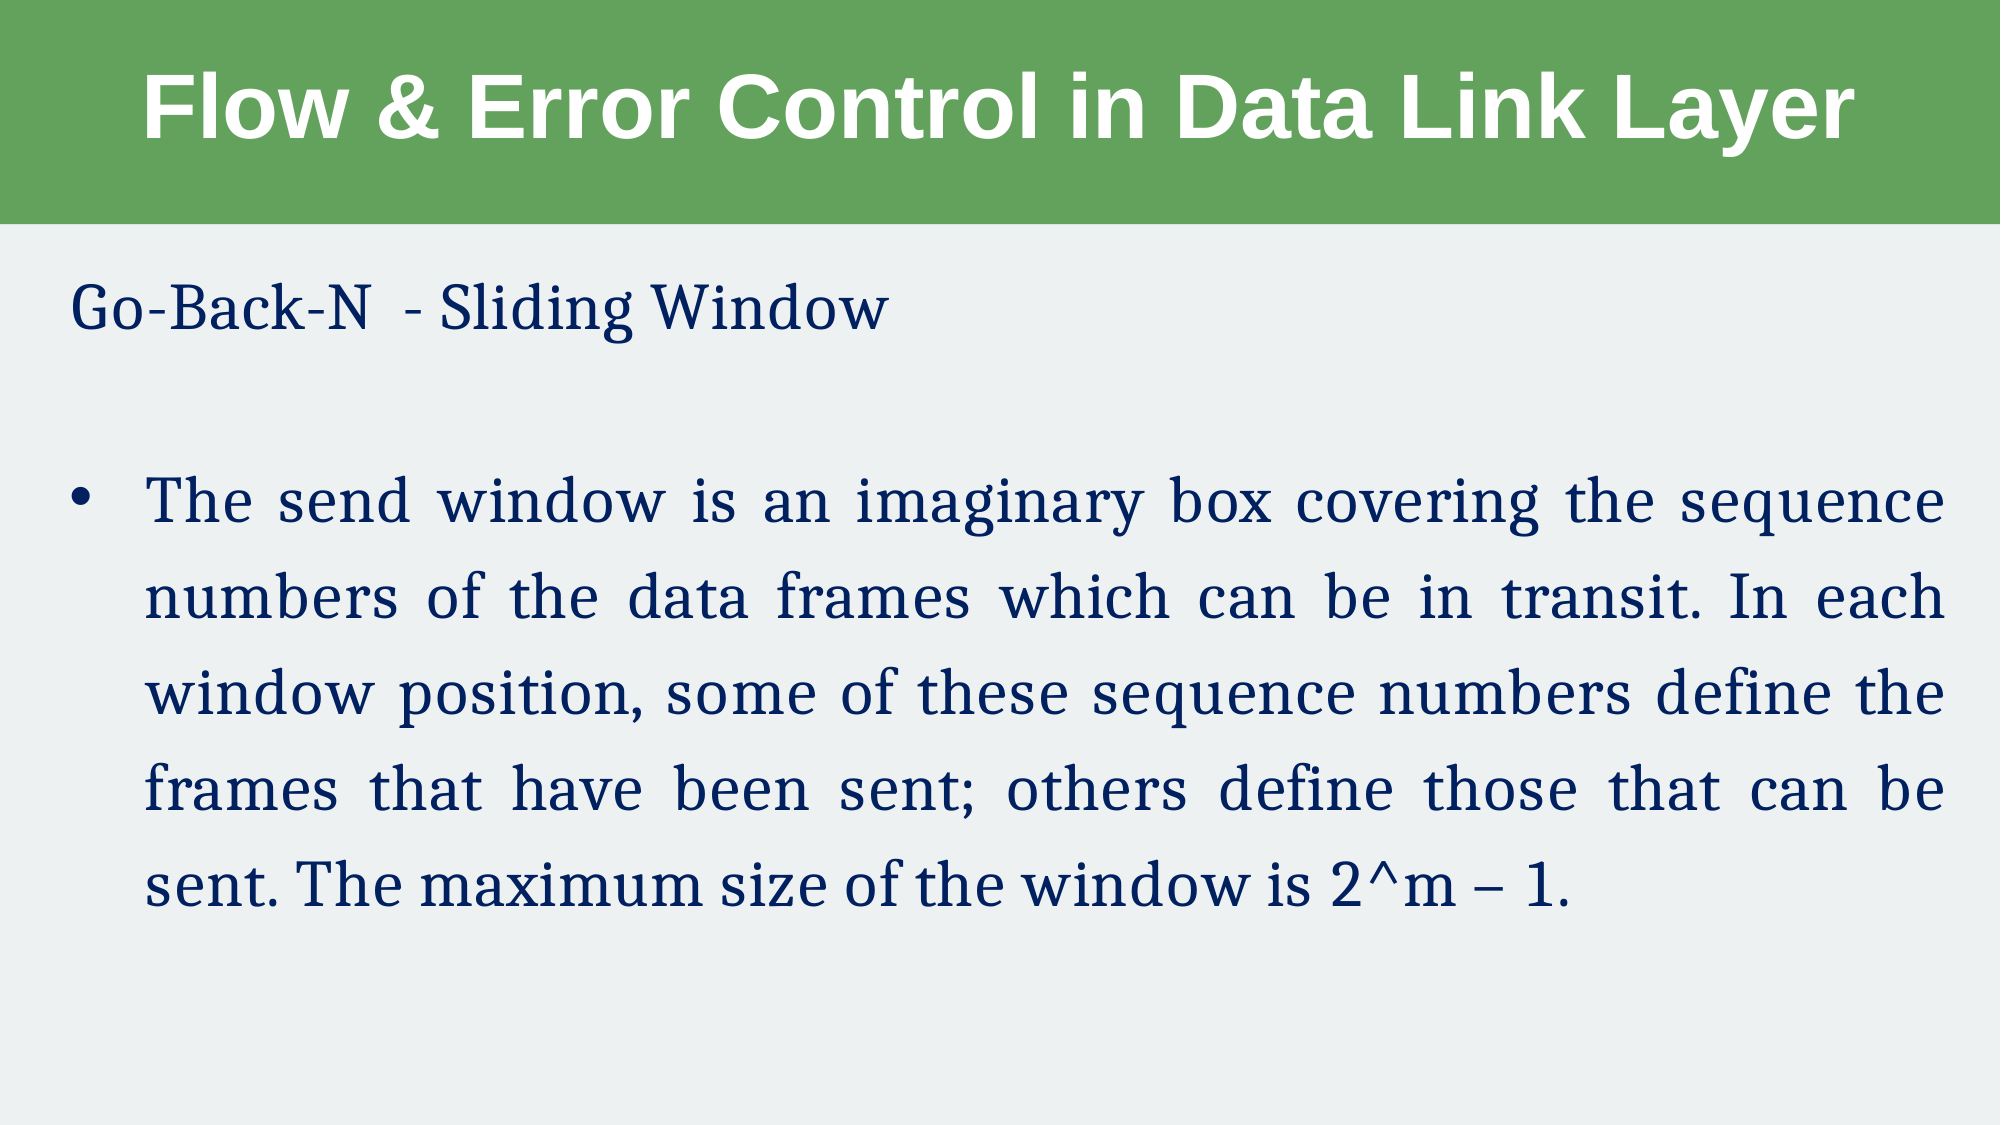

# Flow & Error Control in Data Link Layer
Go-Back-N  - Sliding Window

The send window is an imaginary box covering the sequence numbers of the data frames which can be in transit. In each window position, some of these sequence numbers define the frames that have been sent; others define those that can be sent. The maximum size of the window is 2^m – 1.